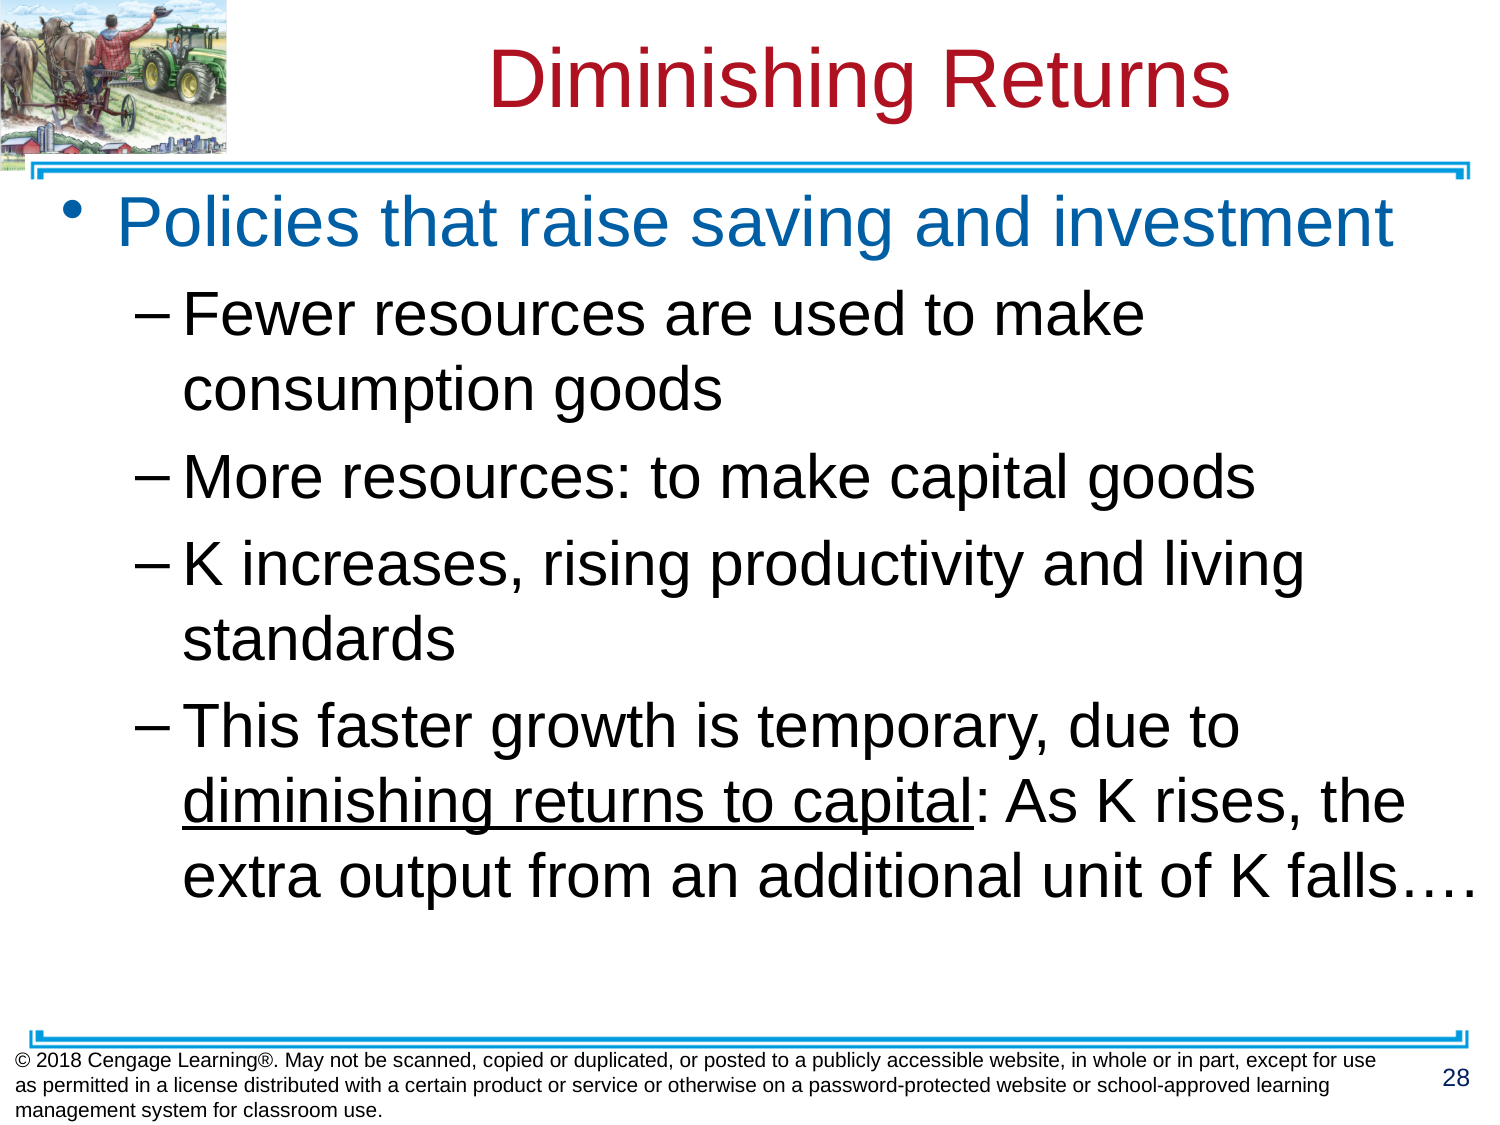

# Diminishing Returns
Policies that raise saving and investment
Fewer resources are used to make consumption goods
More resources: to make capital goods
K increases, rising productivity and living standards
This faster growth is temporary, due to diminishing returns to capital: As K rises, the extra output from an additional unit of K falls….
© 2018 Cengage Learning®. May not be scanned, copied or duplicated, or posted to a publicly accessible website, in whole or in part, except for use as permitted in a license distributed with a certain product or service or otherwise on a password-protected website or school-approved learning management system for classroom use.
28